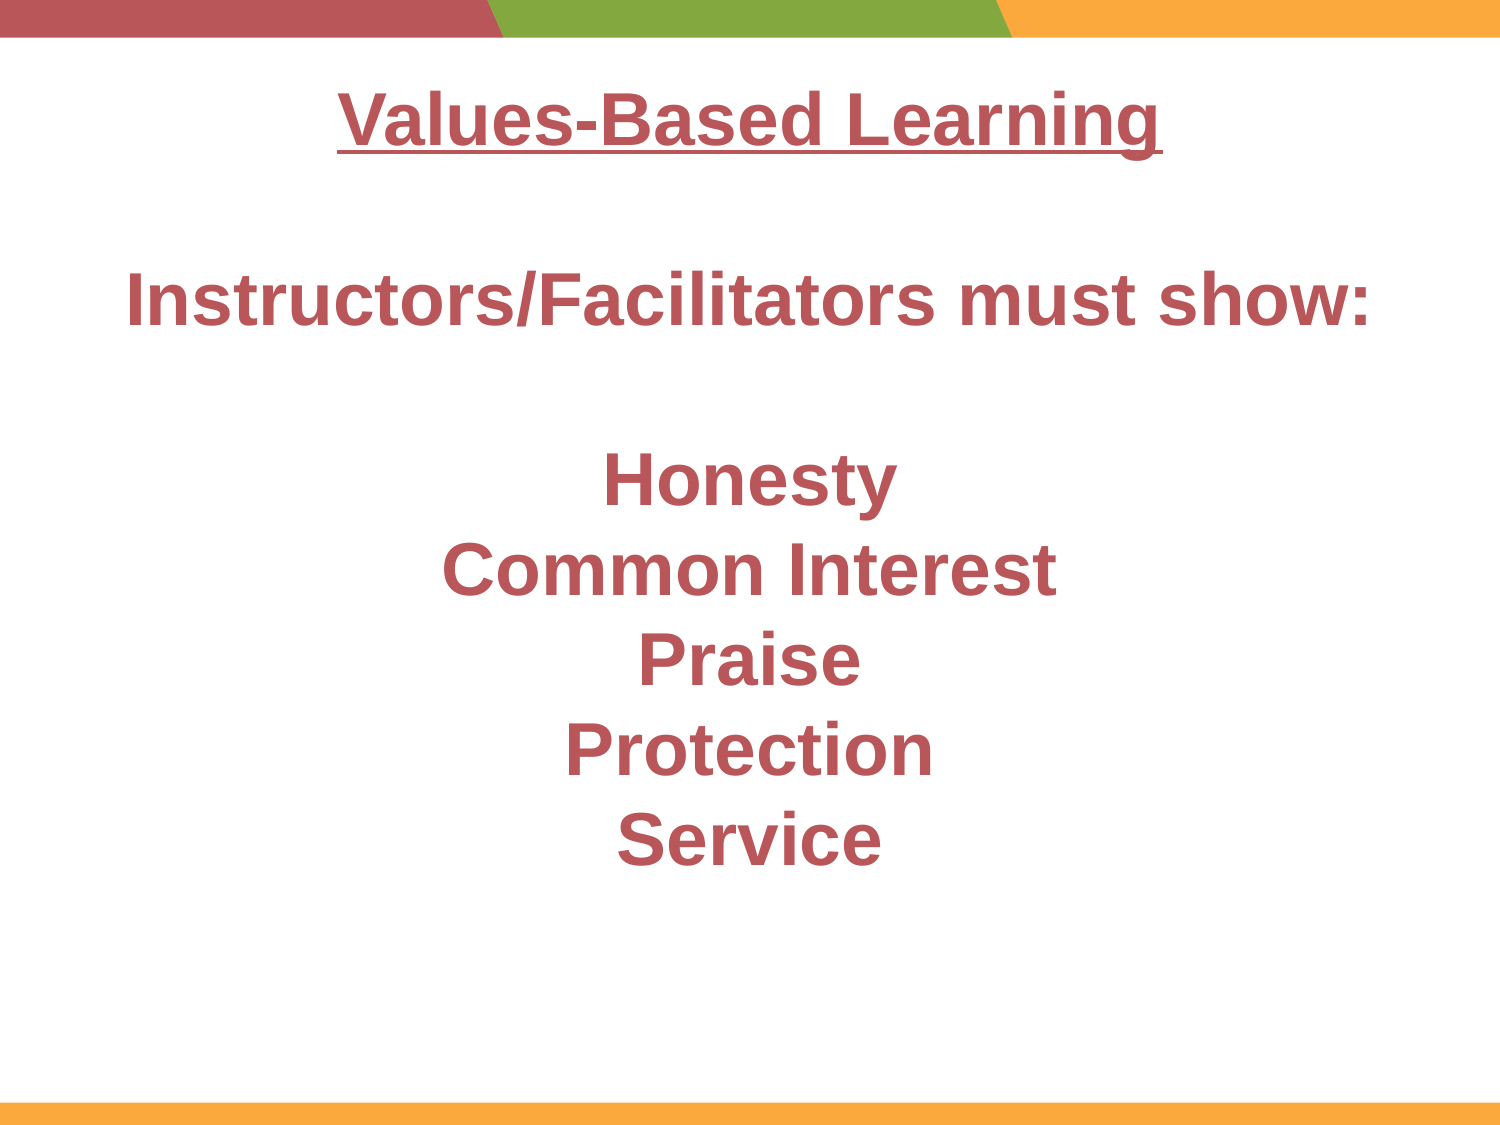

# Values-Based Learning Instructors/Facilitators must show: Honesty Common Interest Praise Protection Service